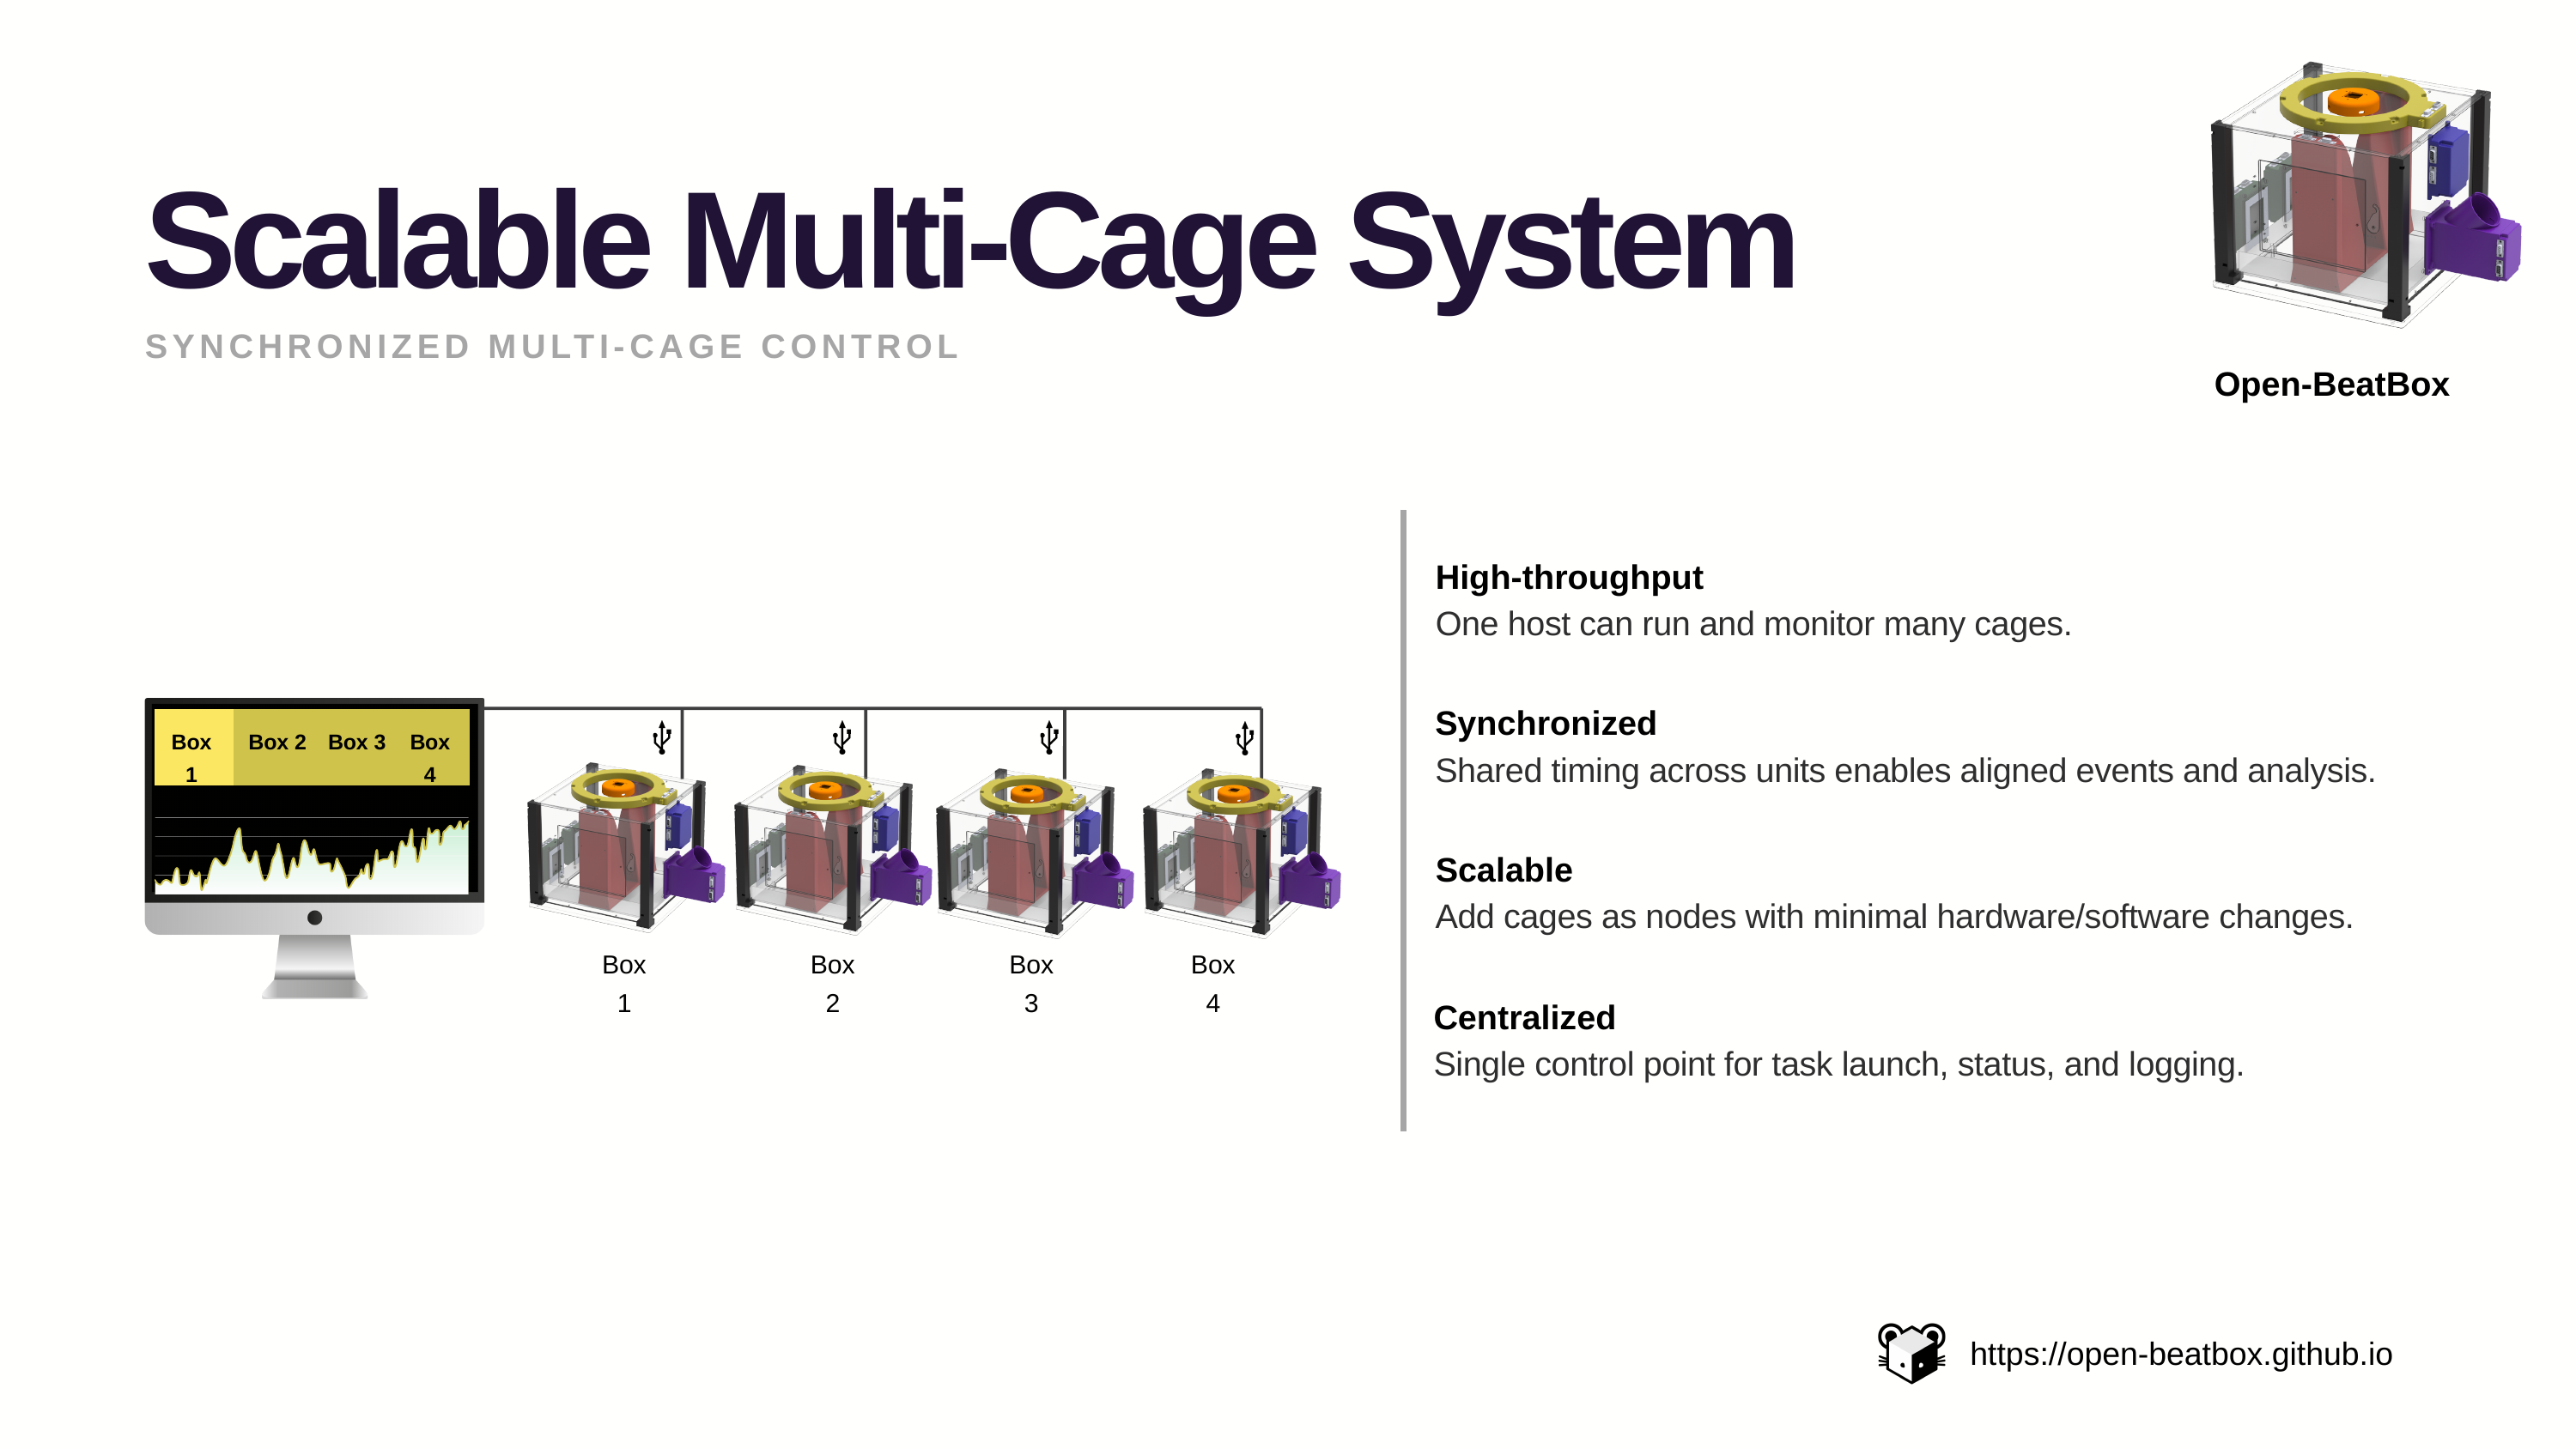

Scalable Multi-Cage System
SYNCHRONIZED MULTI-CAGE CONTROL
Open-BeatBox

High-throughput
One host can run and monitor many cages.

Box 1
Box 2
Box 3
Box 4

Box 1
Box 2
Box 3
Box 4
Synchronized
Shared timing across units enables aligned events and analysis.
Scalable
Add cages as nodes with minimal hardware/software changes.
Centralized
Single control point for task launch, status, and logging.

https://open-beatbox.github.io